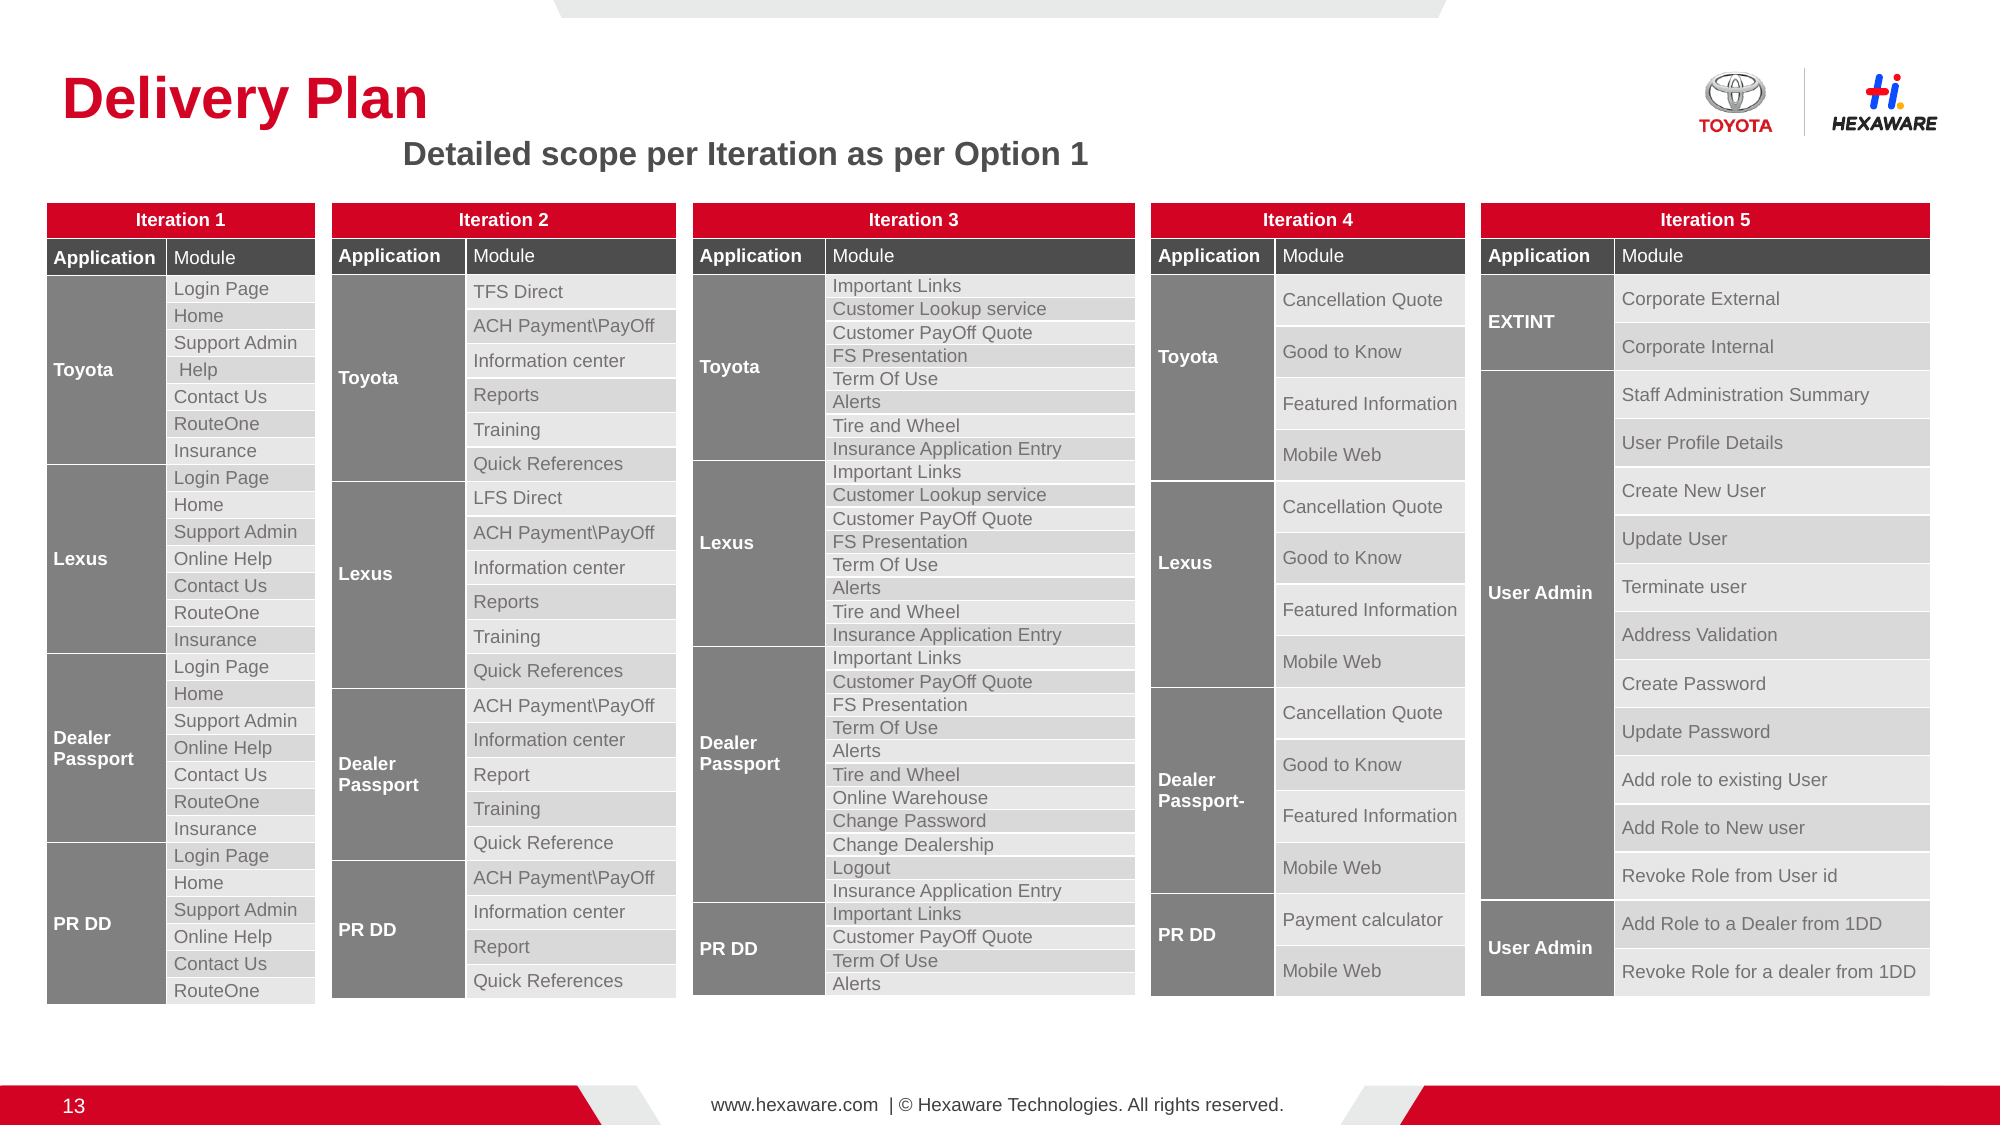

# Delivery Plan
Detailed scope per Iteration as per Option 1
| Iteration 1 |  |
| --- | --- |
| Application | Module |
| Toyota | Login Page |
|  | Home |
|  | Support Admin |
|  | Help |
|  | Contact Us |
|  | RouteOne |
|  | Insurance |
| Lexus | Login Page |
|  | Home |
|  | Support Admin |
|  | Online Help |
|  | Contact Us |
|  | RouteOne |
|  | Insurance |
| Dealer Passport | Login Page |
|  | Home |
|  | Support Admin |
|  | Online Help |
|  | Contact Us |
|  | RouteOne |
|  | Insurance |
| PR DD | Login Page |
|  | Home |
|  | Support Admin |
|  | Online Help |
|  | Contact Us |
|  | RouteOne |
| Iteration 2 |  |
| --- | --- |
| Application | Module |
| Toyota | TFS Direct |
|  | ACH Payment\PayOff |
|  | Information center |
|  | Reports |
|  | Training |
|  | Quick References |
| Lexus | LFS Direct |
|  | ACH Payment\PayOff |
|  | Information center |
|  | Reports |
|  | Training |
|  | Quick References |
| Dealer Passport | ACH Payment\PayOff |
|  | Information center |
|  | Report |
|  | Training |
|  | Quick Reference |
| PR DD | ACH Payment\PayOff |
|  | Information center |
|  | Report |
|  | Quick References |
| Iteration 3 |  |
| --- | --- |
| Application | Module |
| Toyota | Important Links |
|  | Customer Lookup service |
|  | Customer PayOff Quote |
|  | FS Presentation |
|  | Term Of Use |
|  | Alerts |
|  | Tire and Wheel |
|  | Insurance Application Entry |
| Lexus | Important Links |
|  | Customer Lookup service |
|  | Customer PayOff Quote |
|  | FS Presentation |
|  | Term Of Use |
|  | Alerts |
|  | Tire and Wheel |
|  | Insurance Application Entry |
| Dealer Passport | Important Links |
|  | Customer PayOff Quote |
|  | FS Presentation |
|  | Term Of Use |
|  | Alerts |
|  | Tire and Wheel |
|  | Online Warehouse |
|  | Change Password |
|  | Change Dealership |
|  | Logout |
|  | Insurance Application Entry |
| PR DD | Important Links |
|  | Customer PayOff Quote |
|  | Term Of Use |
|  | Alerts |
| Iteration 4 |  |
| --- | --- |
| Application | Module |
| Toyota | Cancellation Quote |
|  | Good to Know |
|  | Featured Information |
|  | Mobile Web |
| Lexus | Cancellation Quote |
|  | Good to Know |
|  | Featured Information |
|  | Mobile Web |
| Dealer Passport- | Cancellation Quote |
|  | Good to Know |
|  | Featured Information |
|  | Mobile Web |
| PR DD | Payment calculator |
|  | Mobile Web |
| Iteration 5 |  |
| --- | --- |
| Application | Module |
| EXTINT | Corporate External |
|  | Corporate Internal |
| User Admin | Staff Administration Summary |
|  | User Profile Details |
|  | Create New User |
|  | Update User |
|  | Terminate user |
|  | Address Validation |
|  | Create Password |
|  | Update Password |
|  | Add role to existing User |
|  | Add Role to New user |
|  | Revoke Role from User id |
| User Admin | Add Role to a Dealer from 1DD |
|  | Revoke Role for a dealer from 1DD |